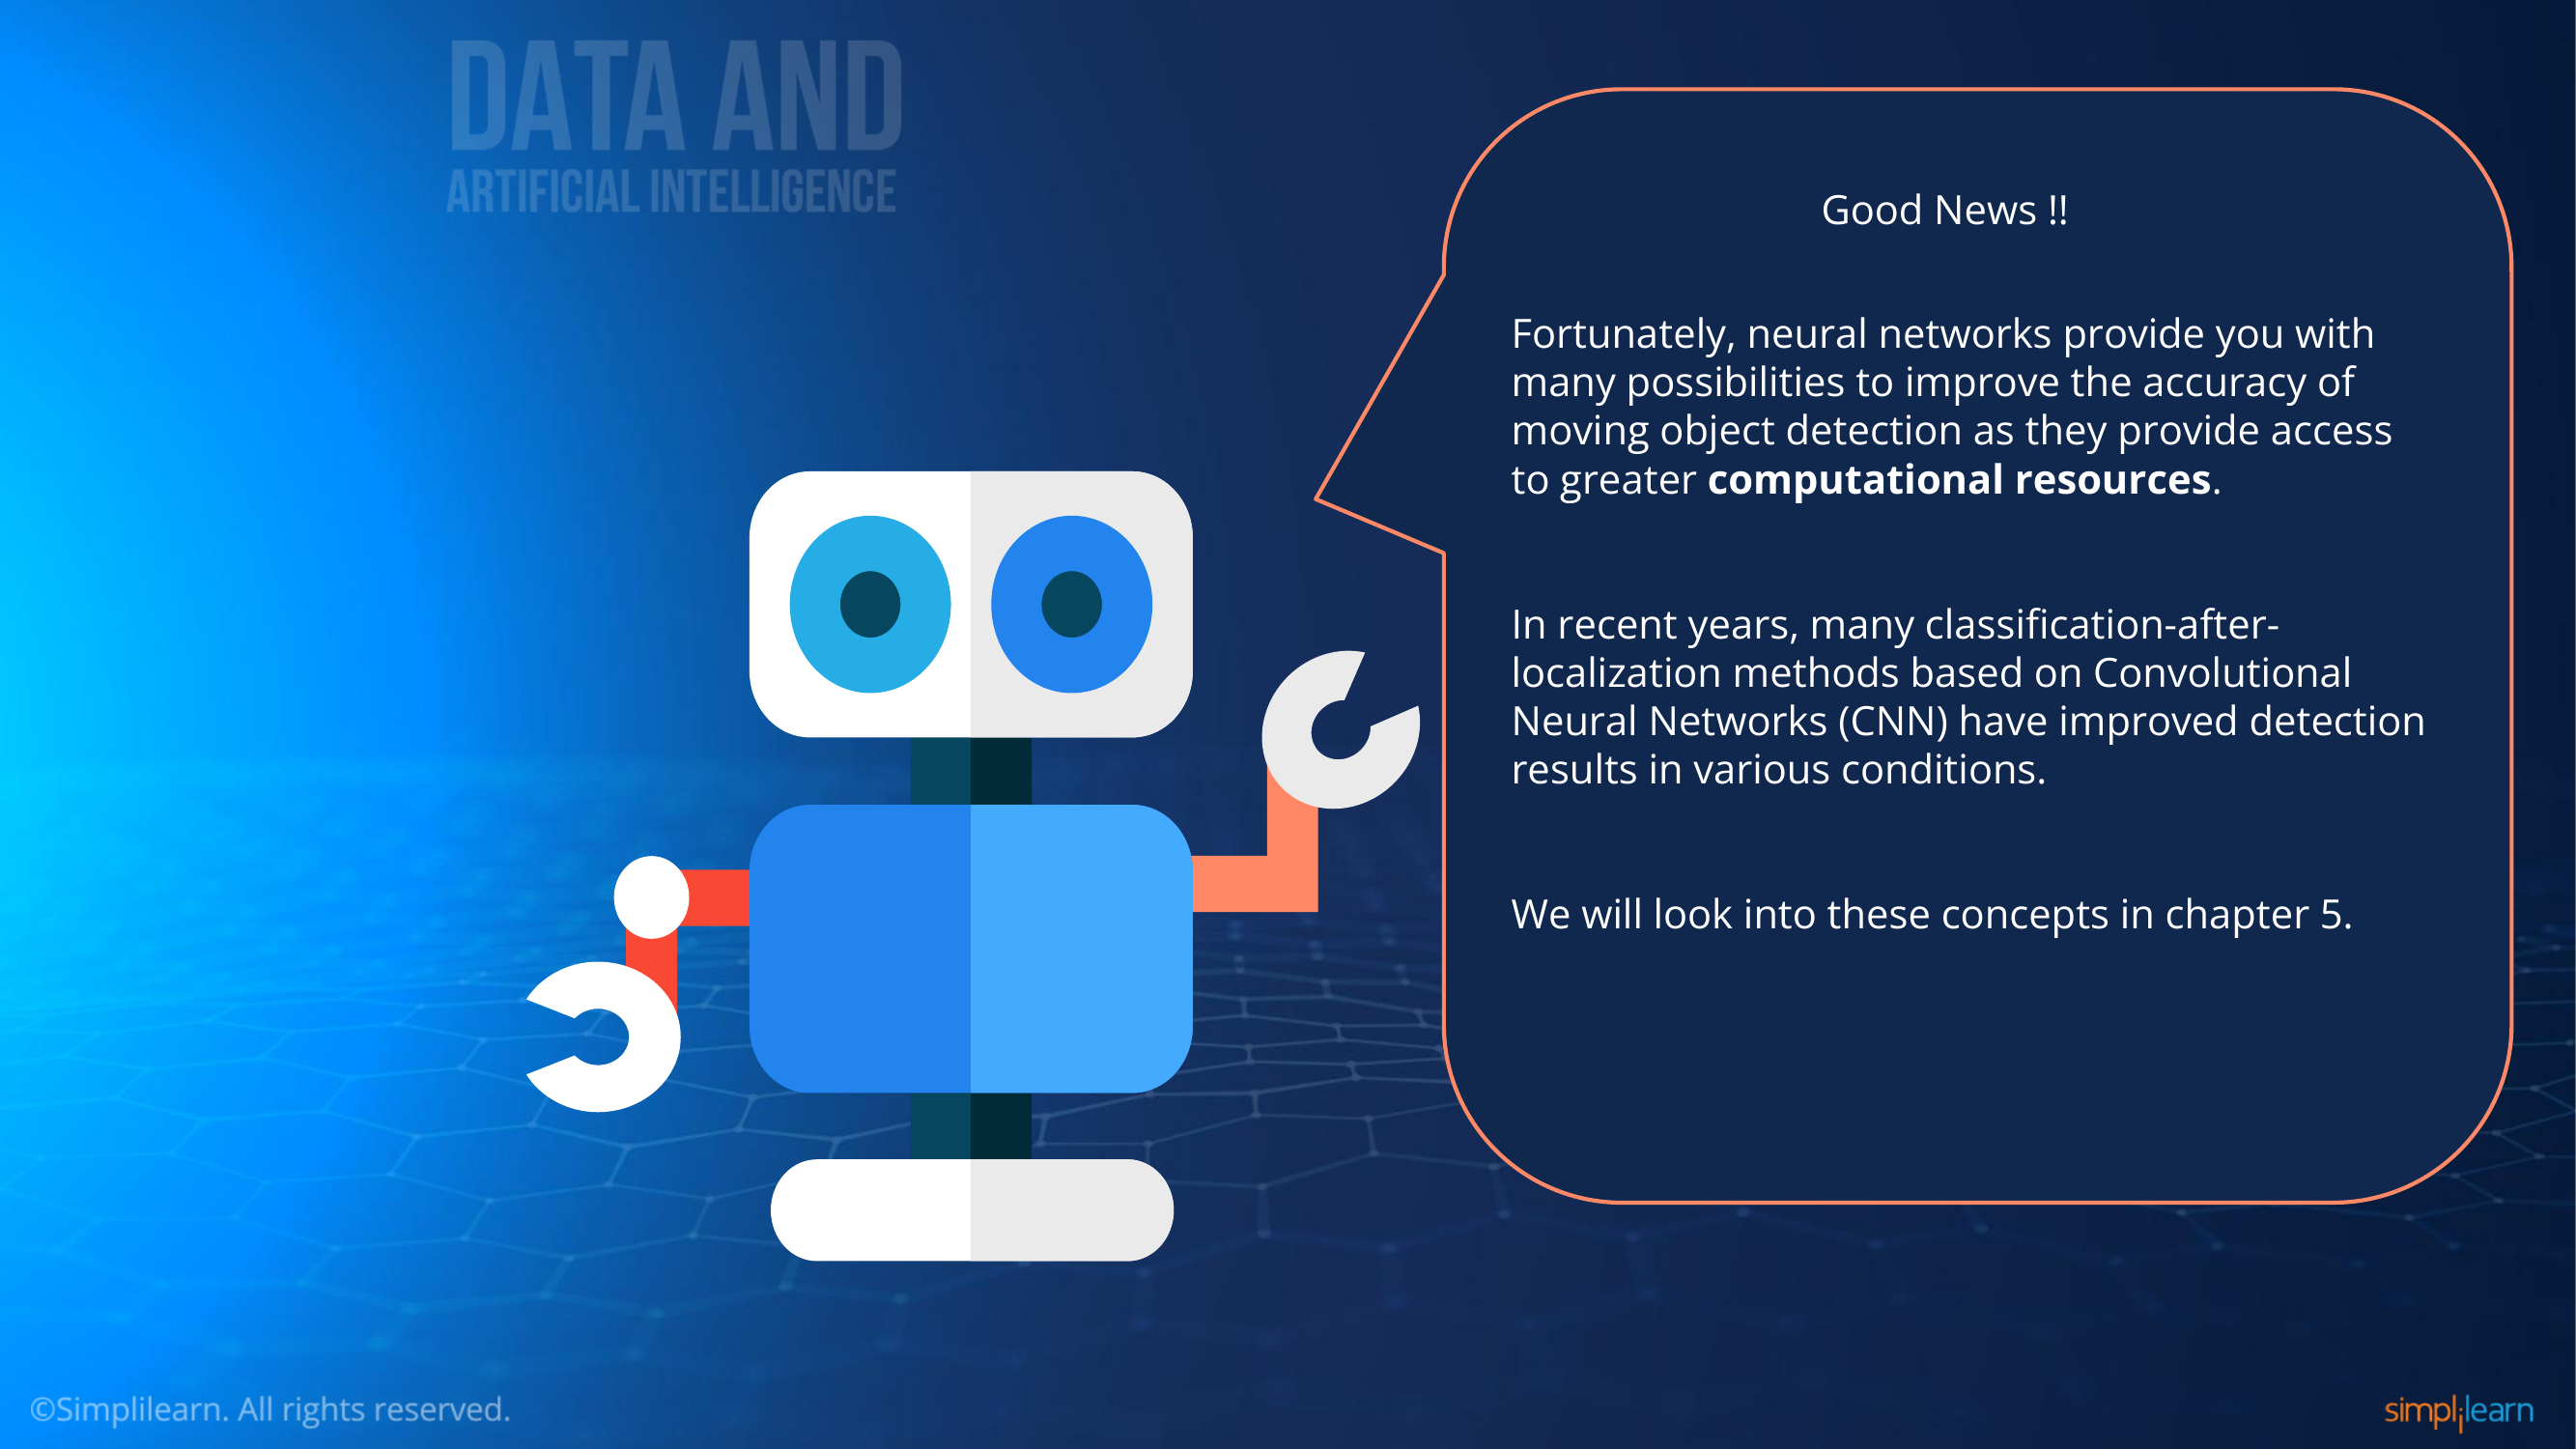

Good News !!

Fortunately, neural networks provide you with
many possibilities to improve the accuracy of moving object detection as they provide access
to greater computational resources.

In recent years, many classification-after-localization methods based on Convolutional Neural Networks (CNN) have improved detection results in various conditions.

We will look into these concepts in chapter 5.